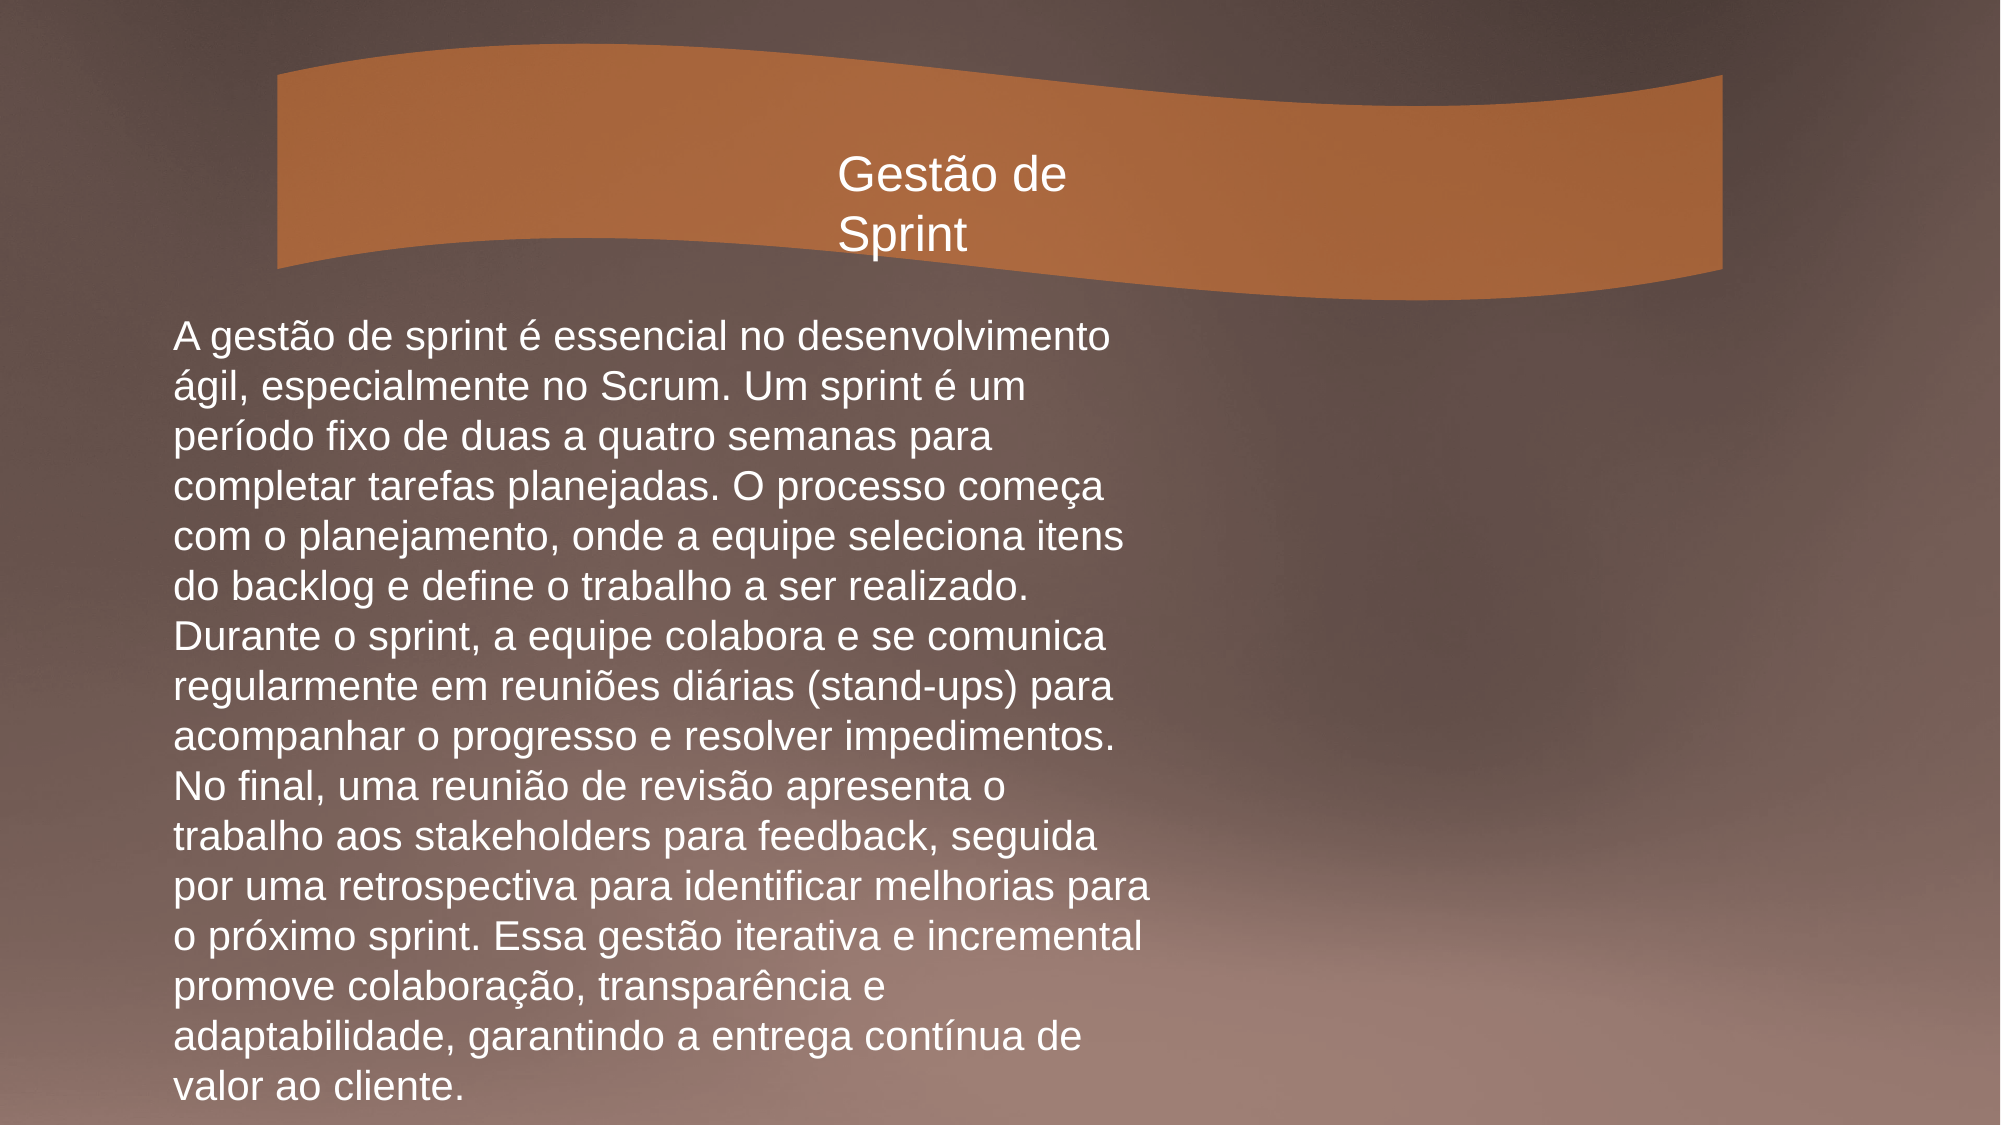

Gestão de Sprint
A gestão de sprint é essencial no desenvolvimento ágil, especialmente no Scrum. Um sprint é um período fixo de duas a quatro semanas para completar tarefas planejadas. O processo começa com o planejamento, onde a equipe seleciona itens do backlog e define o trabalho a ser realizado. Durante o sprint, a equipe colabora e se comunica regularmente em reuniões diárias (stand-ups) para acompanhar o progresso e resolver impedimentos. No final, uma reunião de revisão apresenta o trabalho aos stakeholders para feedback, seguida por uma retrospectiva para identificar melhorias para o próximo sprint. Essa gestão iterativa e incremental promove colaboração, transparência e adaptabilidade, garantindo a entrega contínua de valor ao cliente.